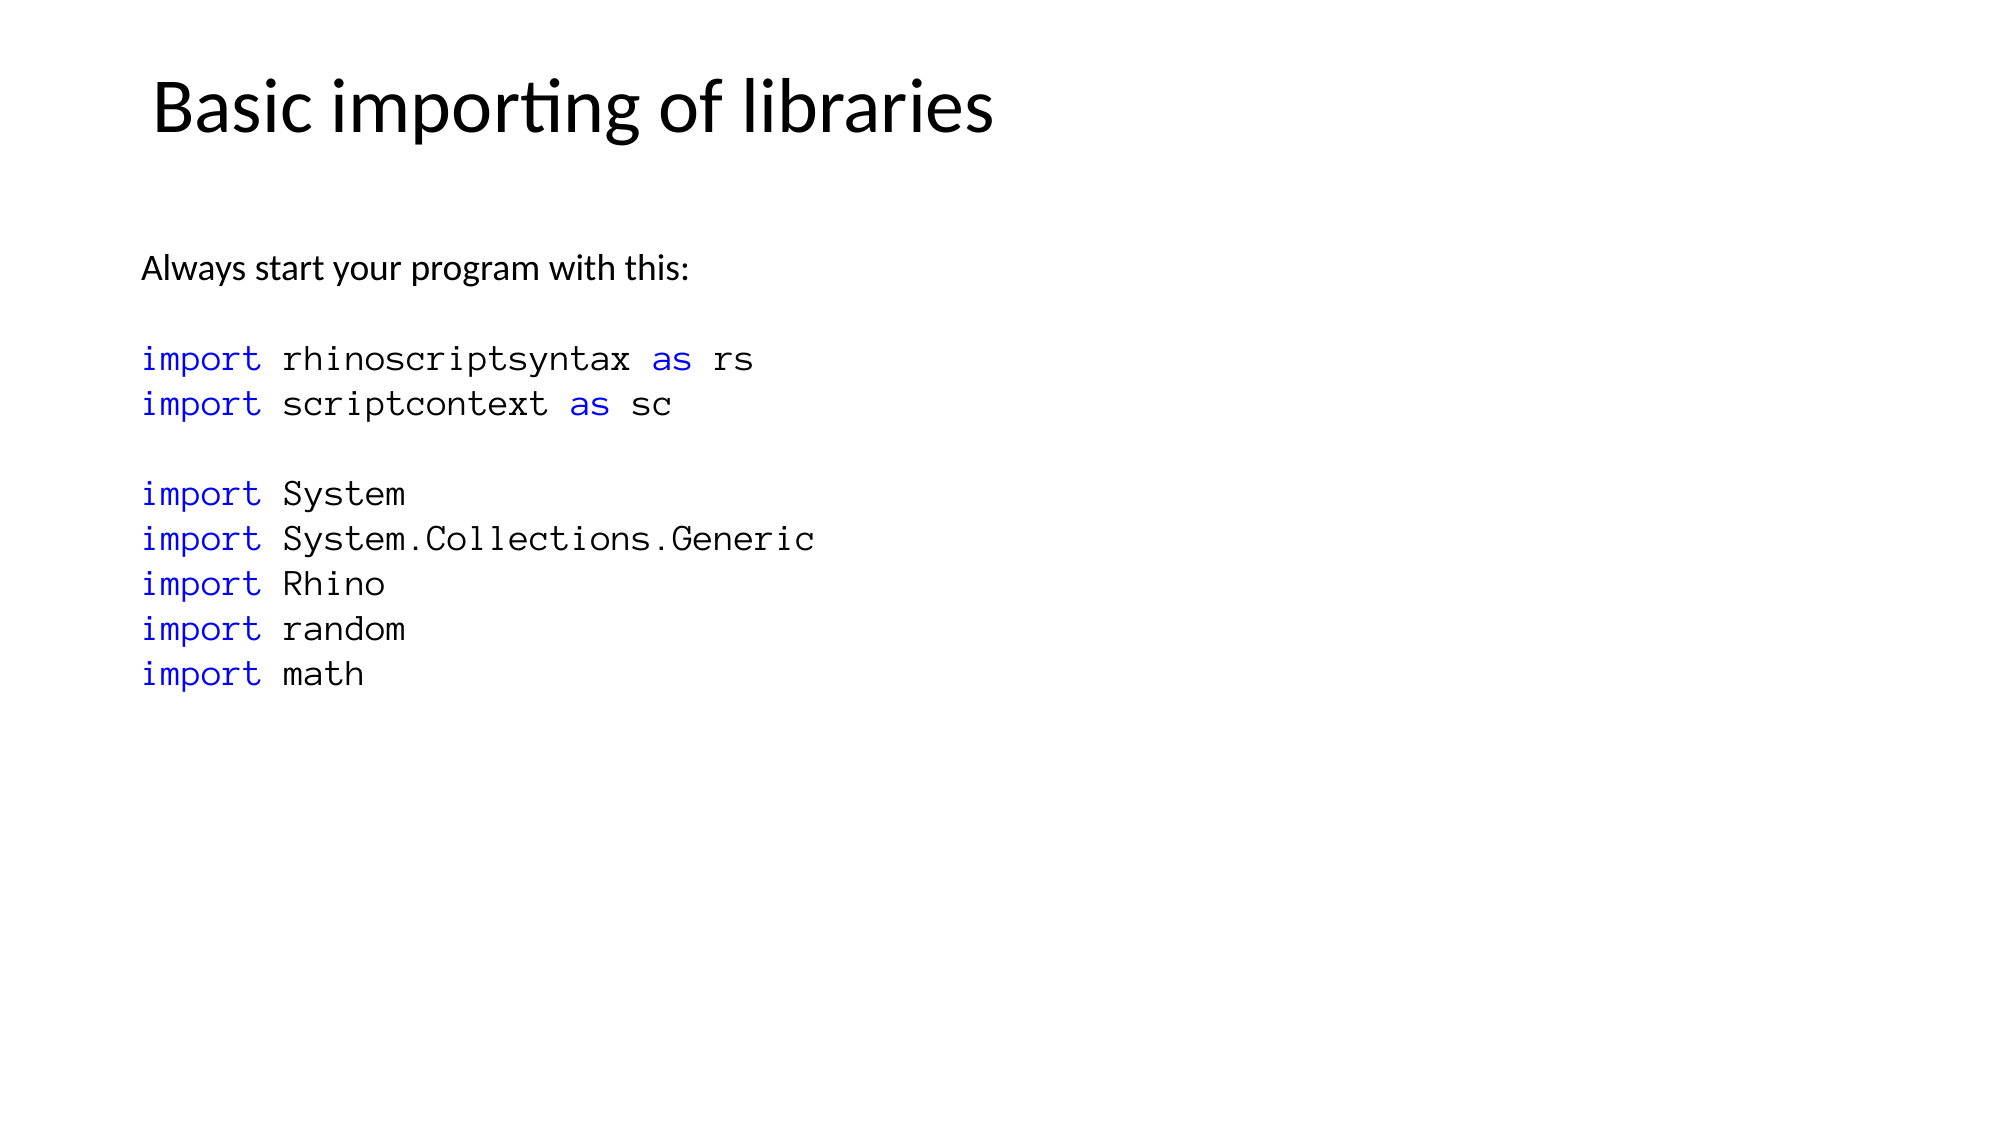

# Basic importing of libraries
Always start your program with this:

import rhinoscriptsyntax as rs
import scriptcontext as sc
import System
import System.Collections.Generic
import Rhino
import random
import math